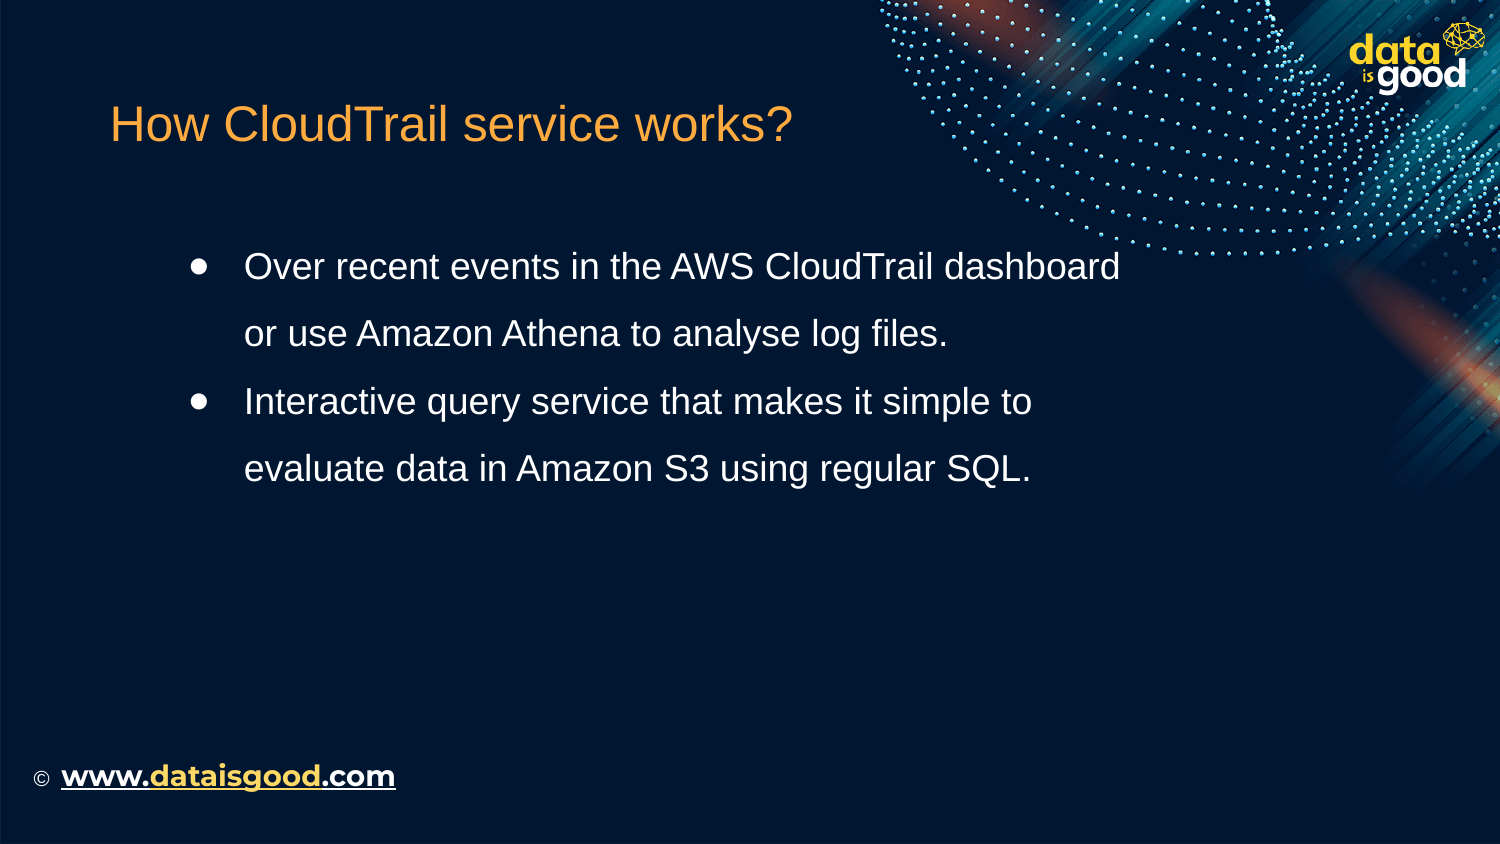

# How CloudTrail service works?
Over recent events in the AWS CloudTrail dashboard or use Amazon Athena to analyse log files.
Interactive query service that makes it simple to evaluate data in Amazon S3 using regular SQL.